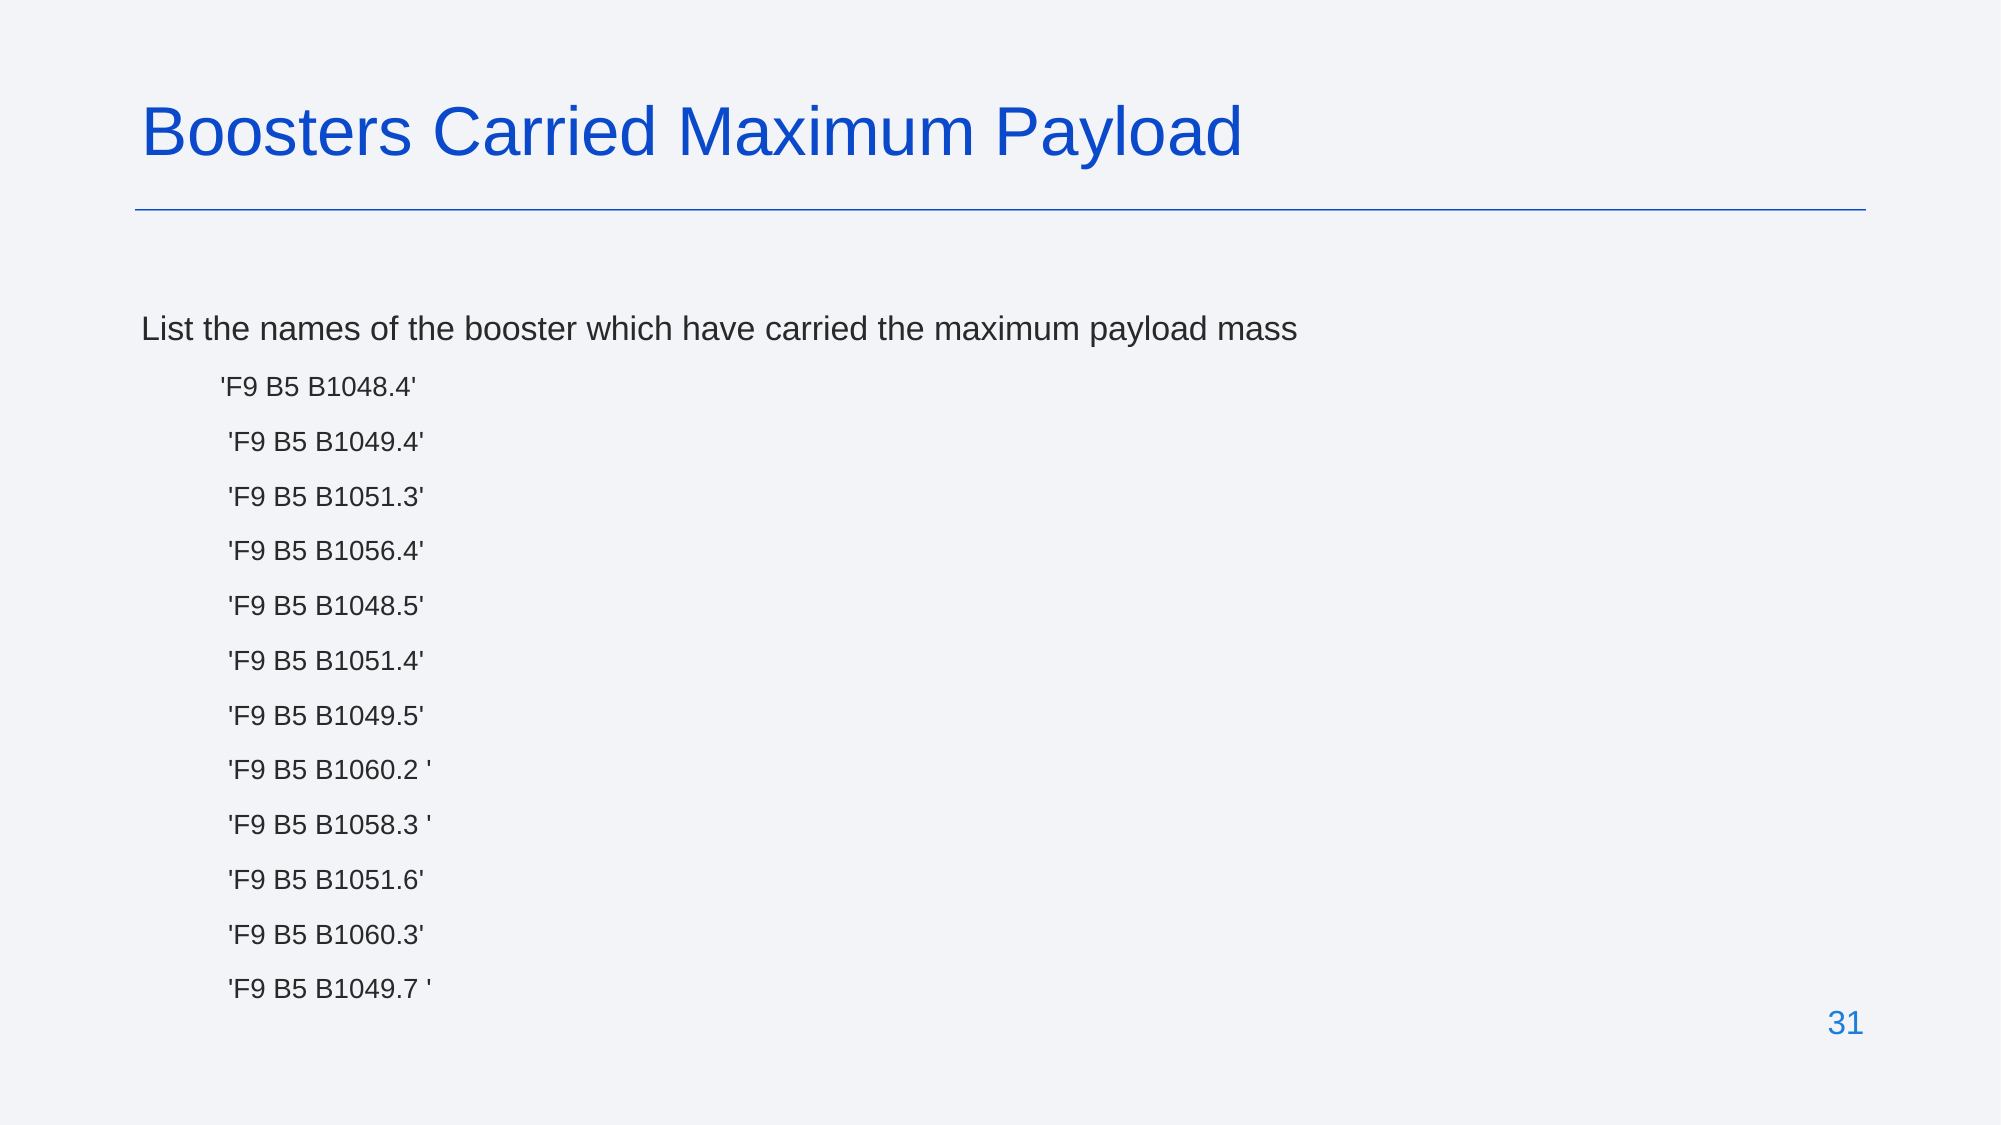

Boosters Carried Maximum Payload
List the names of the booster which have carried the maximum payload mass
'F9 B5 B1048.4'
 'F9 B5 B1049.4'
 'F9 B5 B1051.3'
 'F9 B5 B1056.4'
 'F9 B5 B1048.5'
 'F9 B5 B1051.4'
 'F9 B5 B1049.5'
 'F9 B5 B1060.2 '
 'F9 B5 B1058.3 '
 'F9 B5 B1051.6'
 'F9 B5 B1060.3'
 'F9 B5 B1049.7 '
31